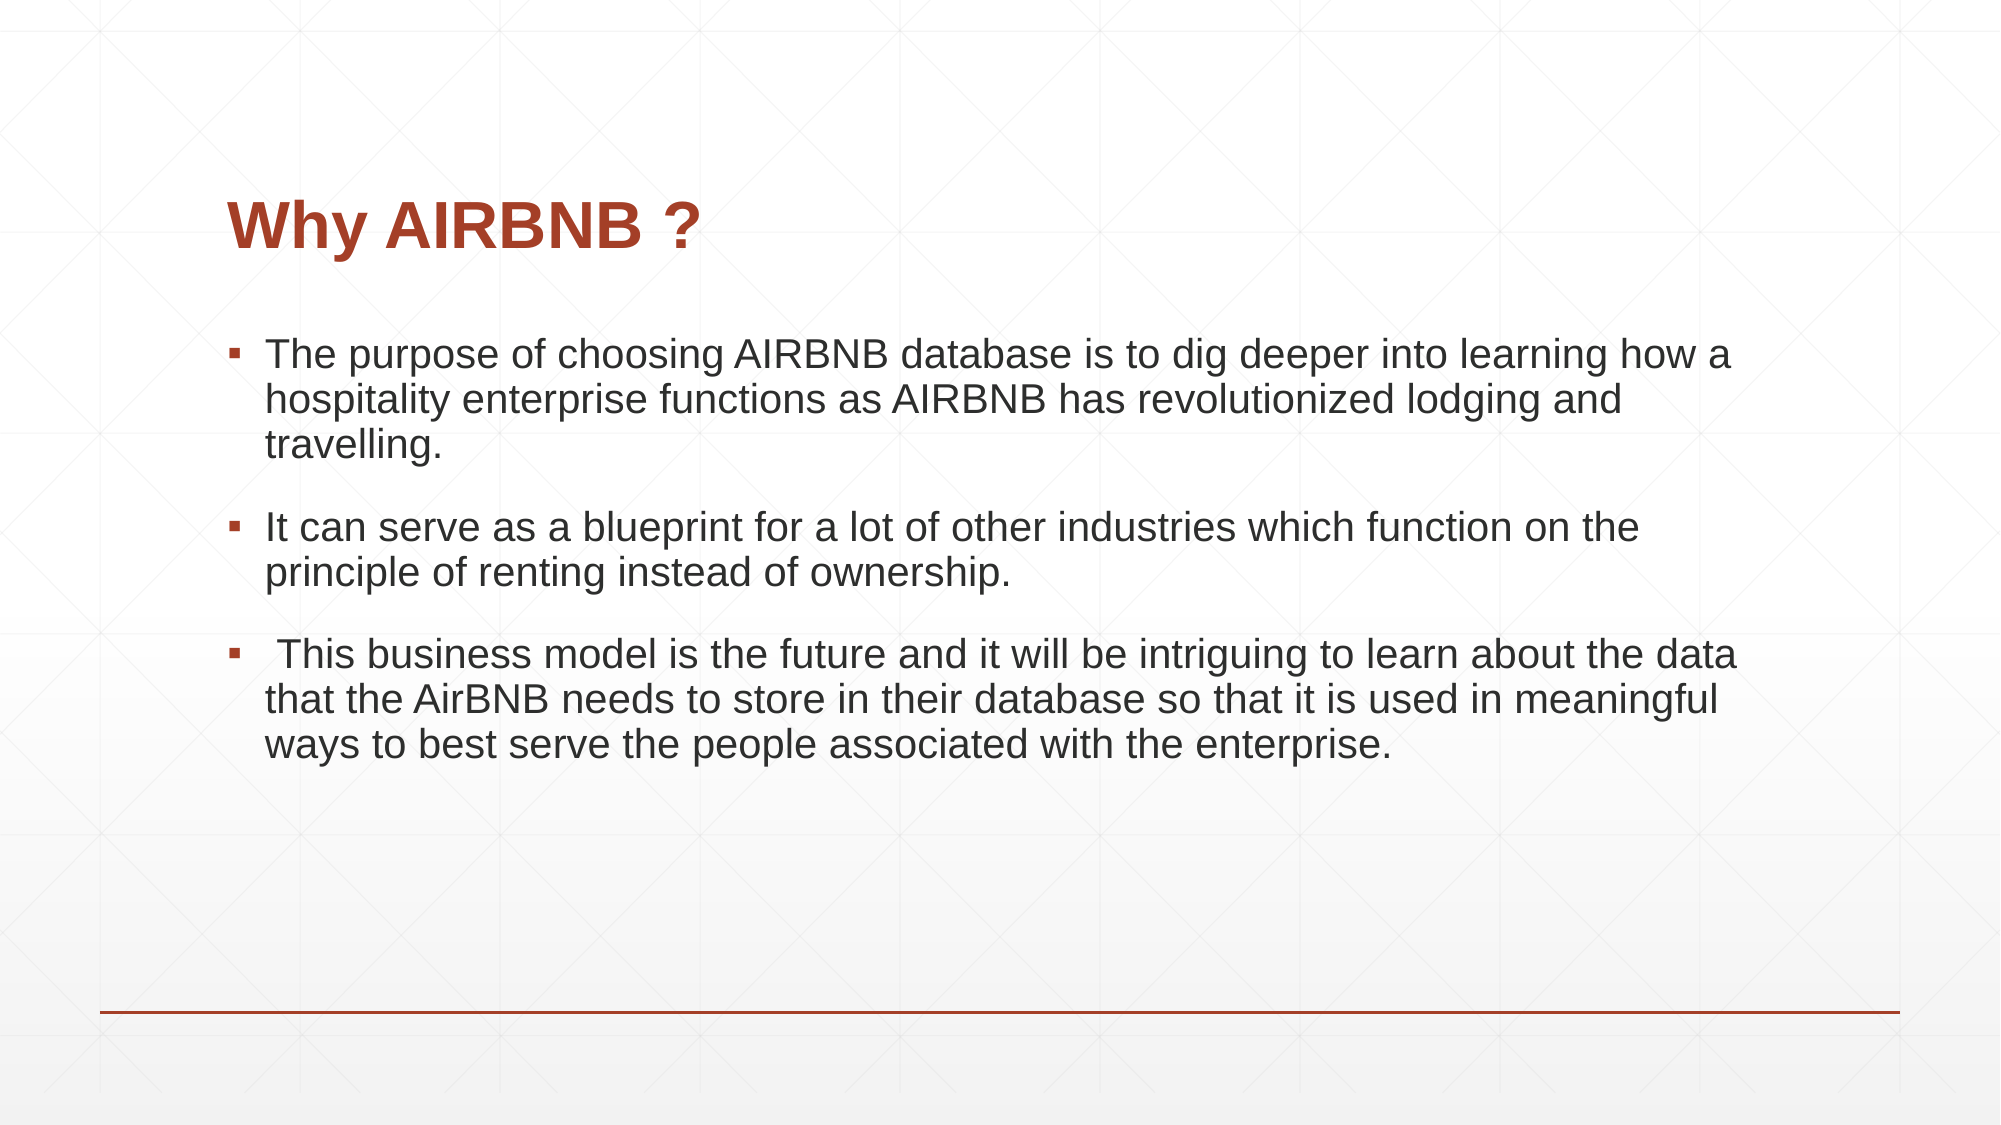

# Why AIRBNB ?
The purpose of choosing AIRBNB database is to dig deeper into learning how a hospitality enterprise functions as AIRBNB has revolutionized lodging and travelling.
It can serve as a blueprint for a lot of other industries which function on the principle of renting instead of ownership.
 This business model is the future and it will be intriguing to learn about the data that the AirBNB needs to store in their database so that it is used in meaningful ways to best serve the people associated with the enterprise.